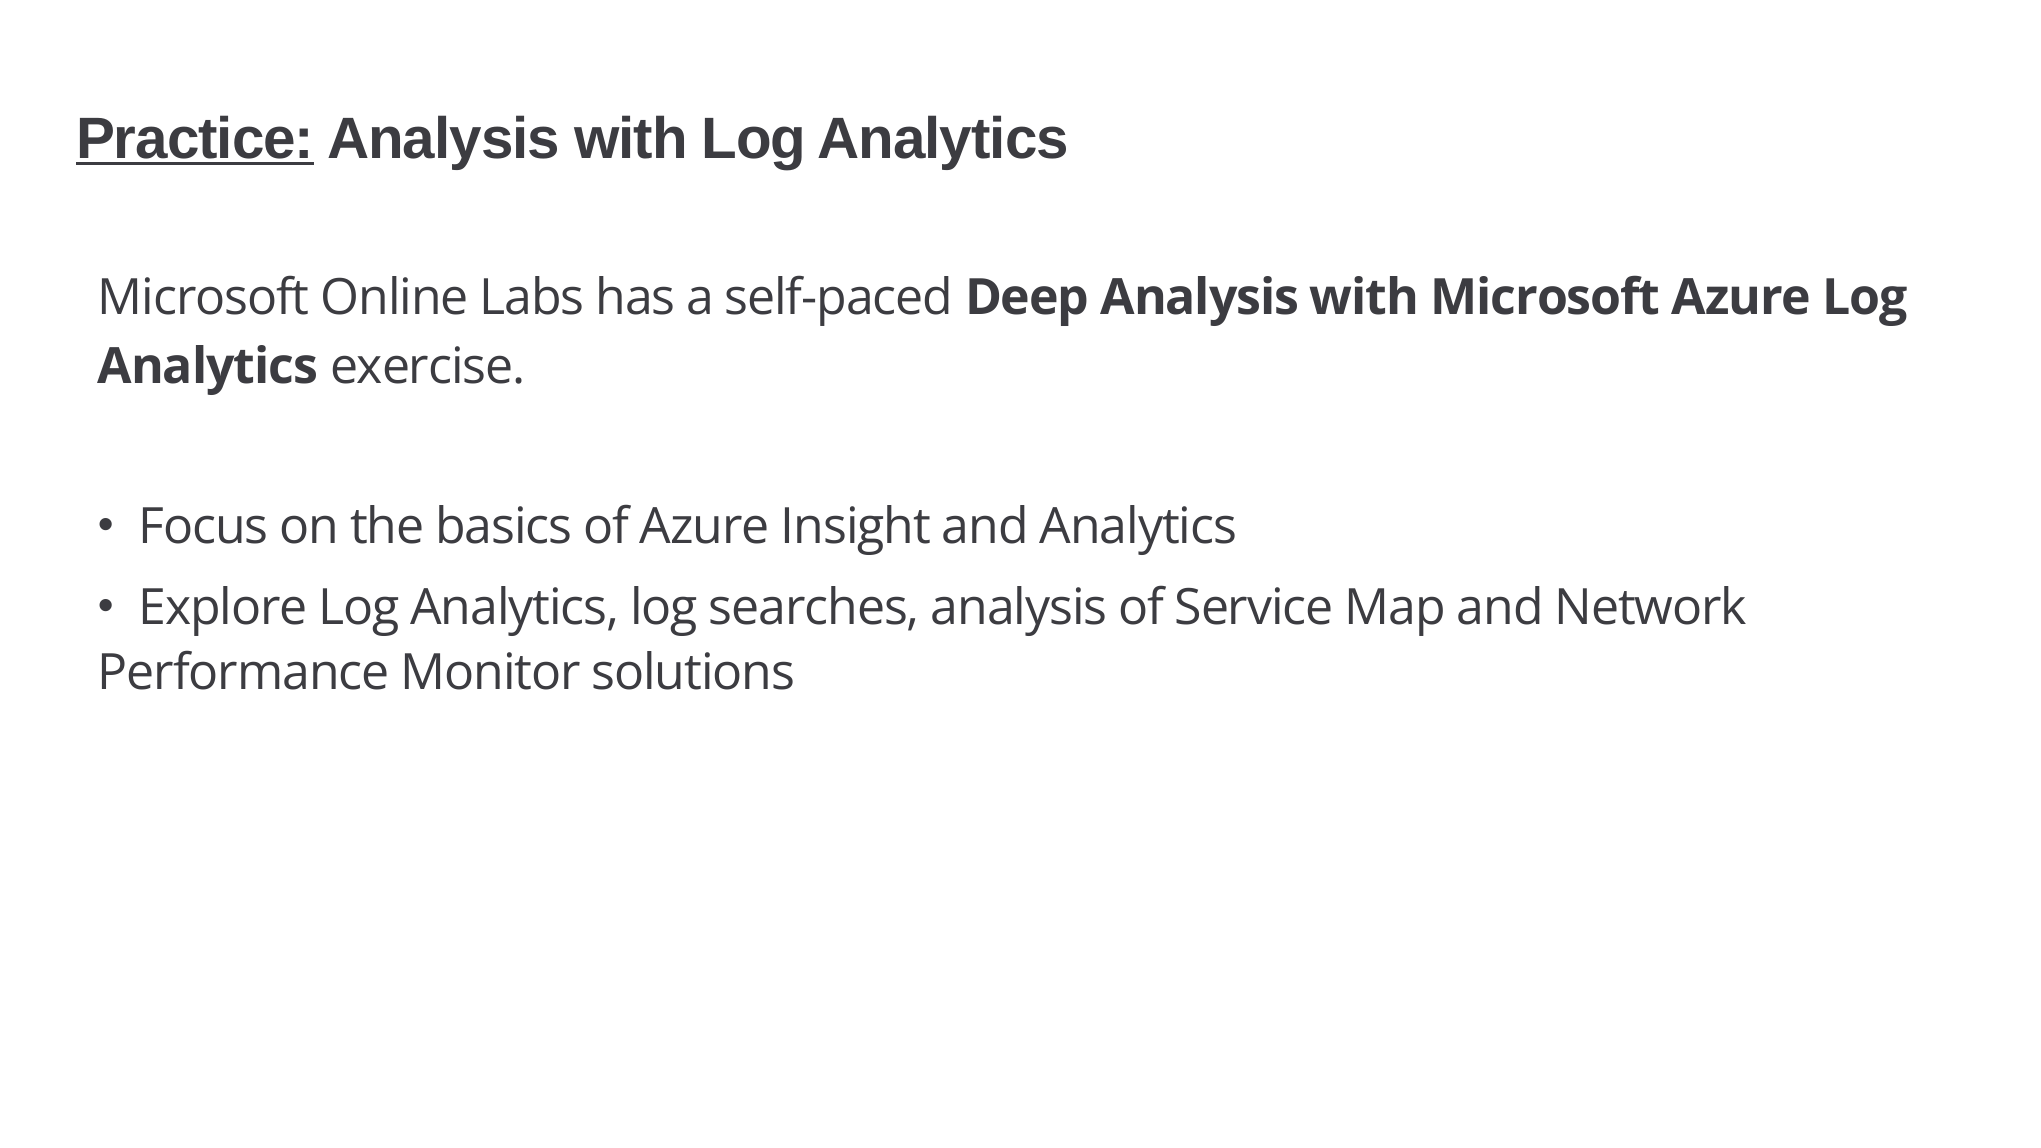

# Practice: Analysis with Log Analytics
Microsoft Online Labs has a self-paced Deep Analysis with Microsoft Azure Log Analytics exercise.

  Focus on the basics of Azure Insight and Analytics
  Explore Log Analytics, log searches, analysis of Service Map and Network Performance Monitor solutions